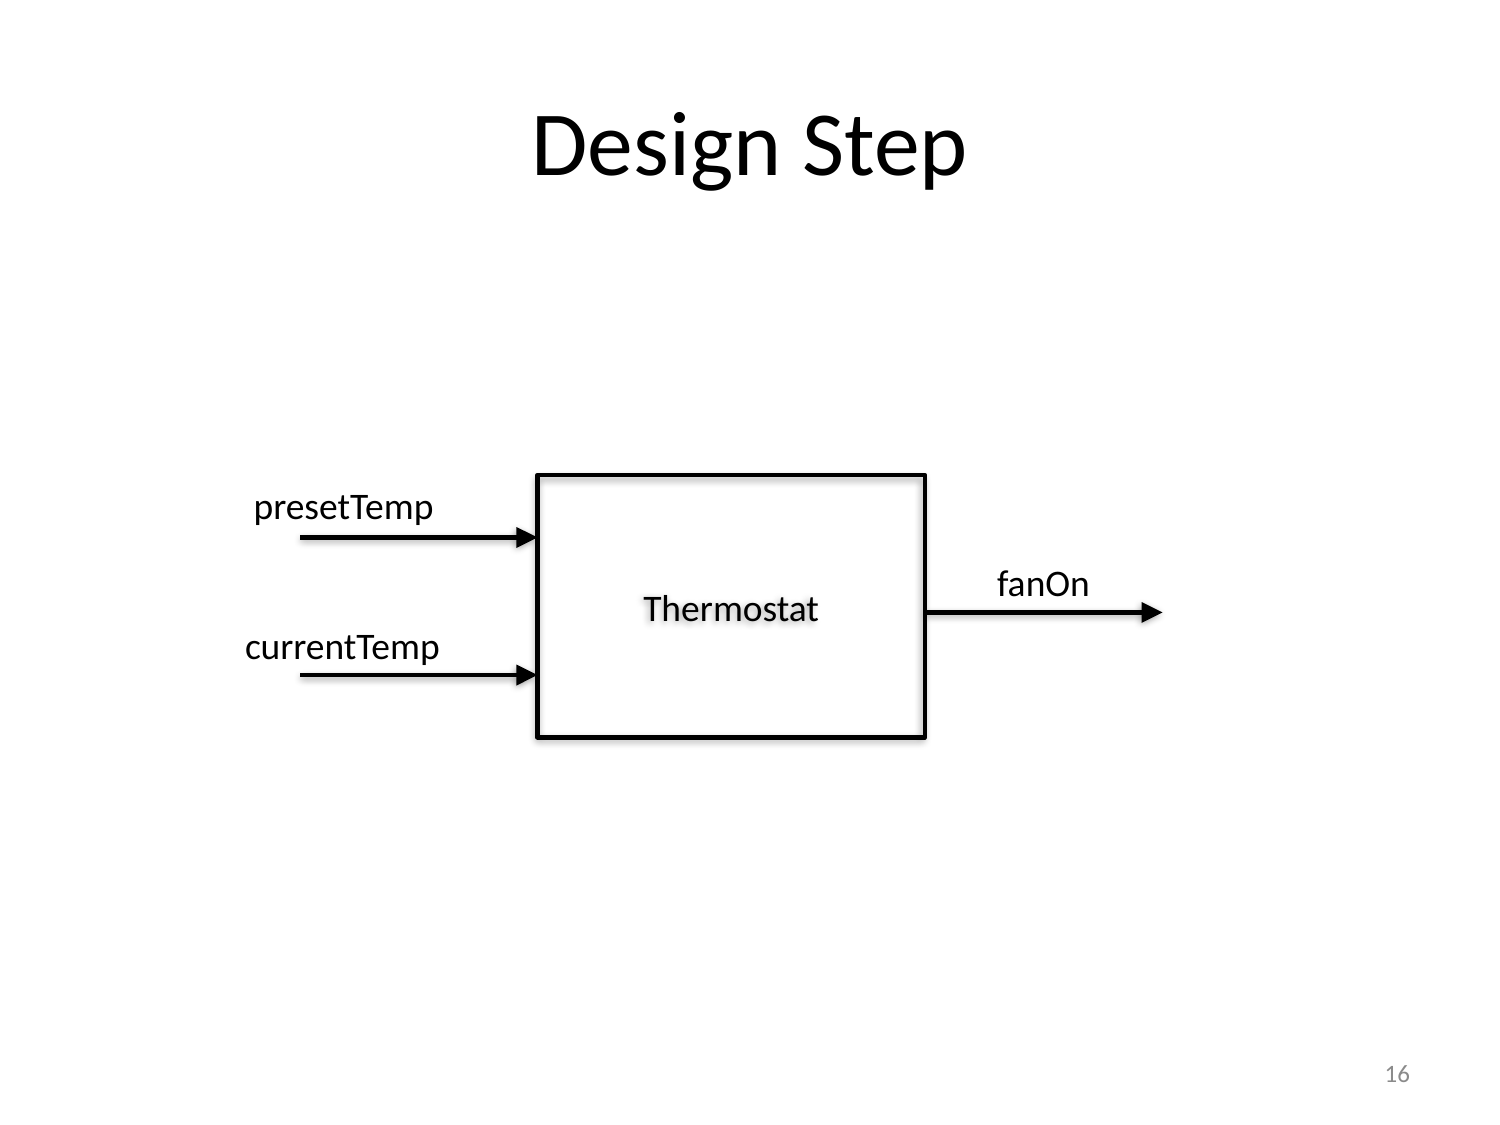

# Design Step
presetTemp
Thermostat
fanOn
currentTemp
16